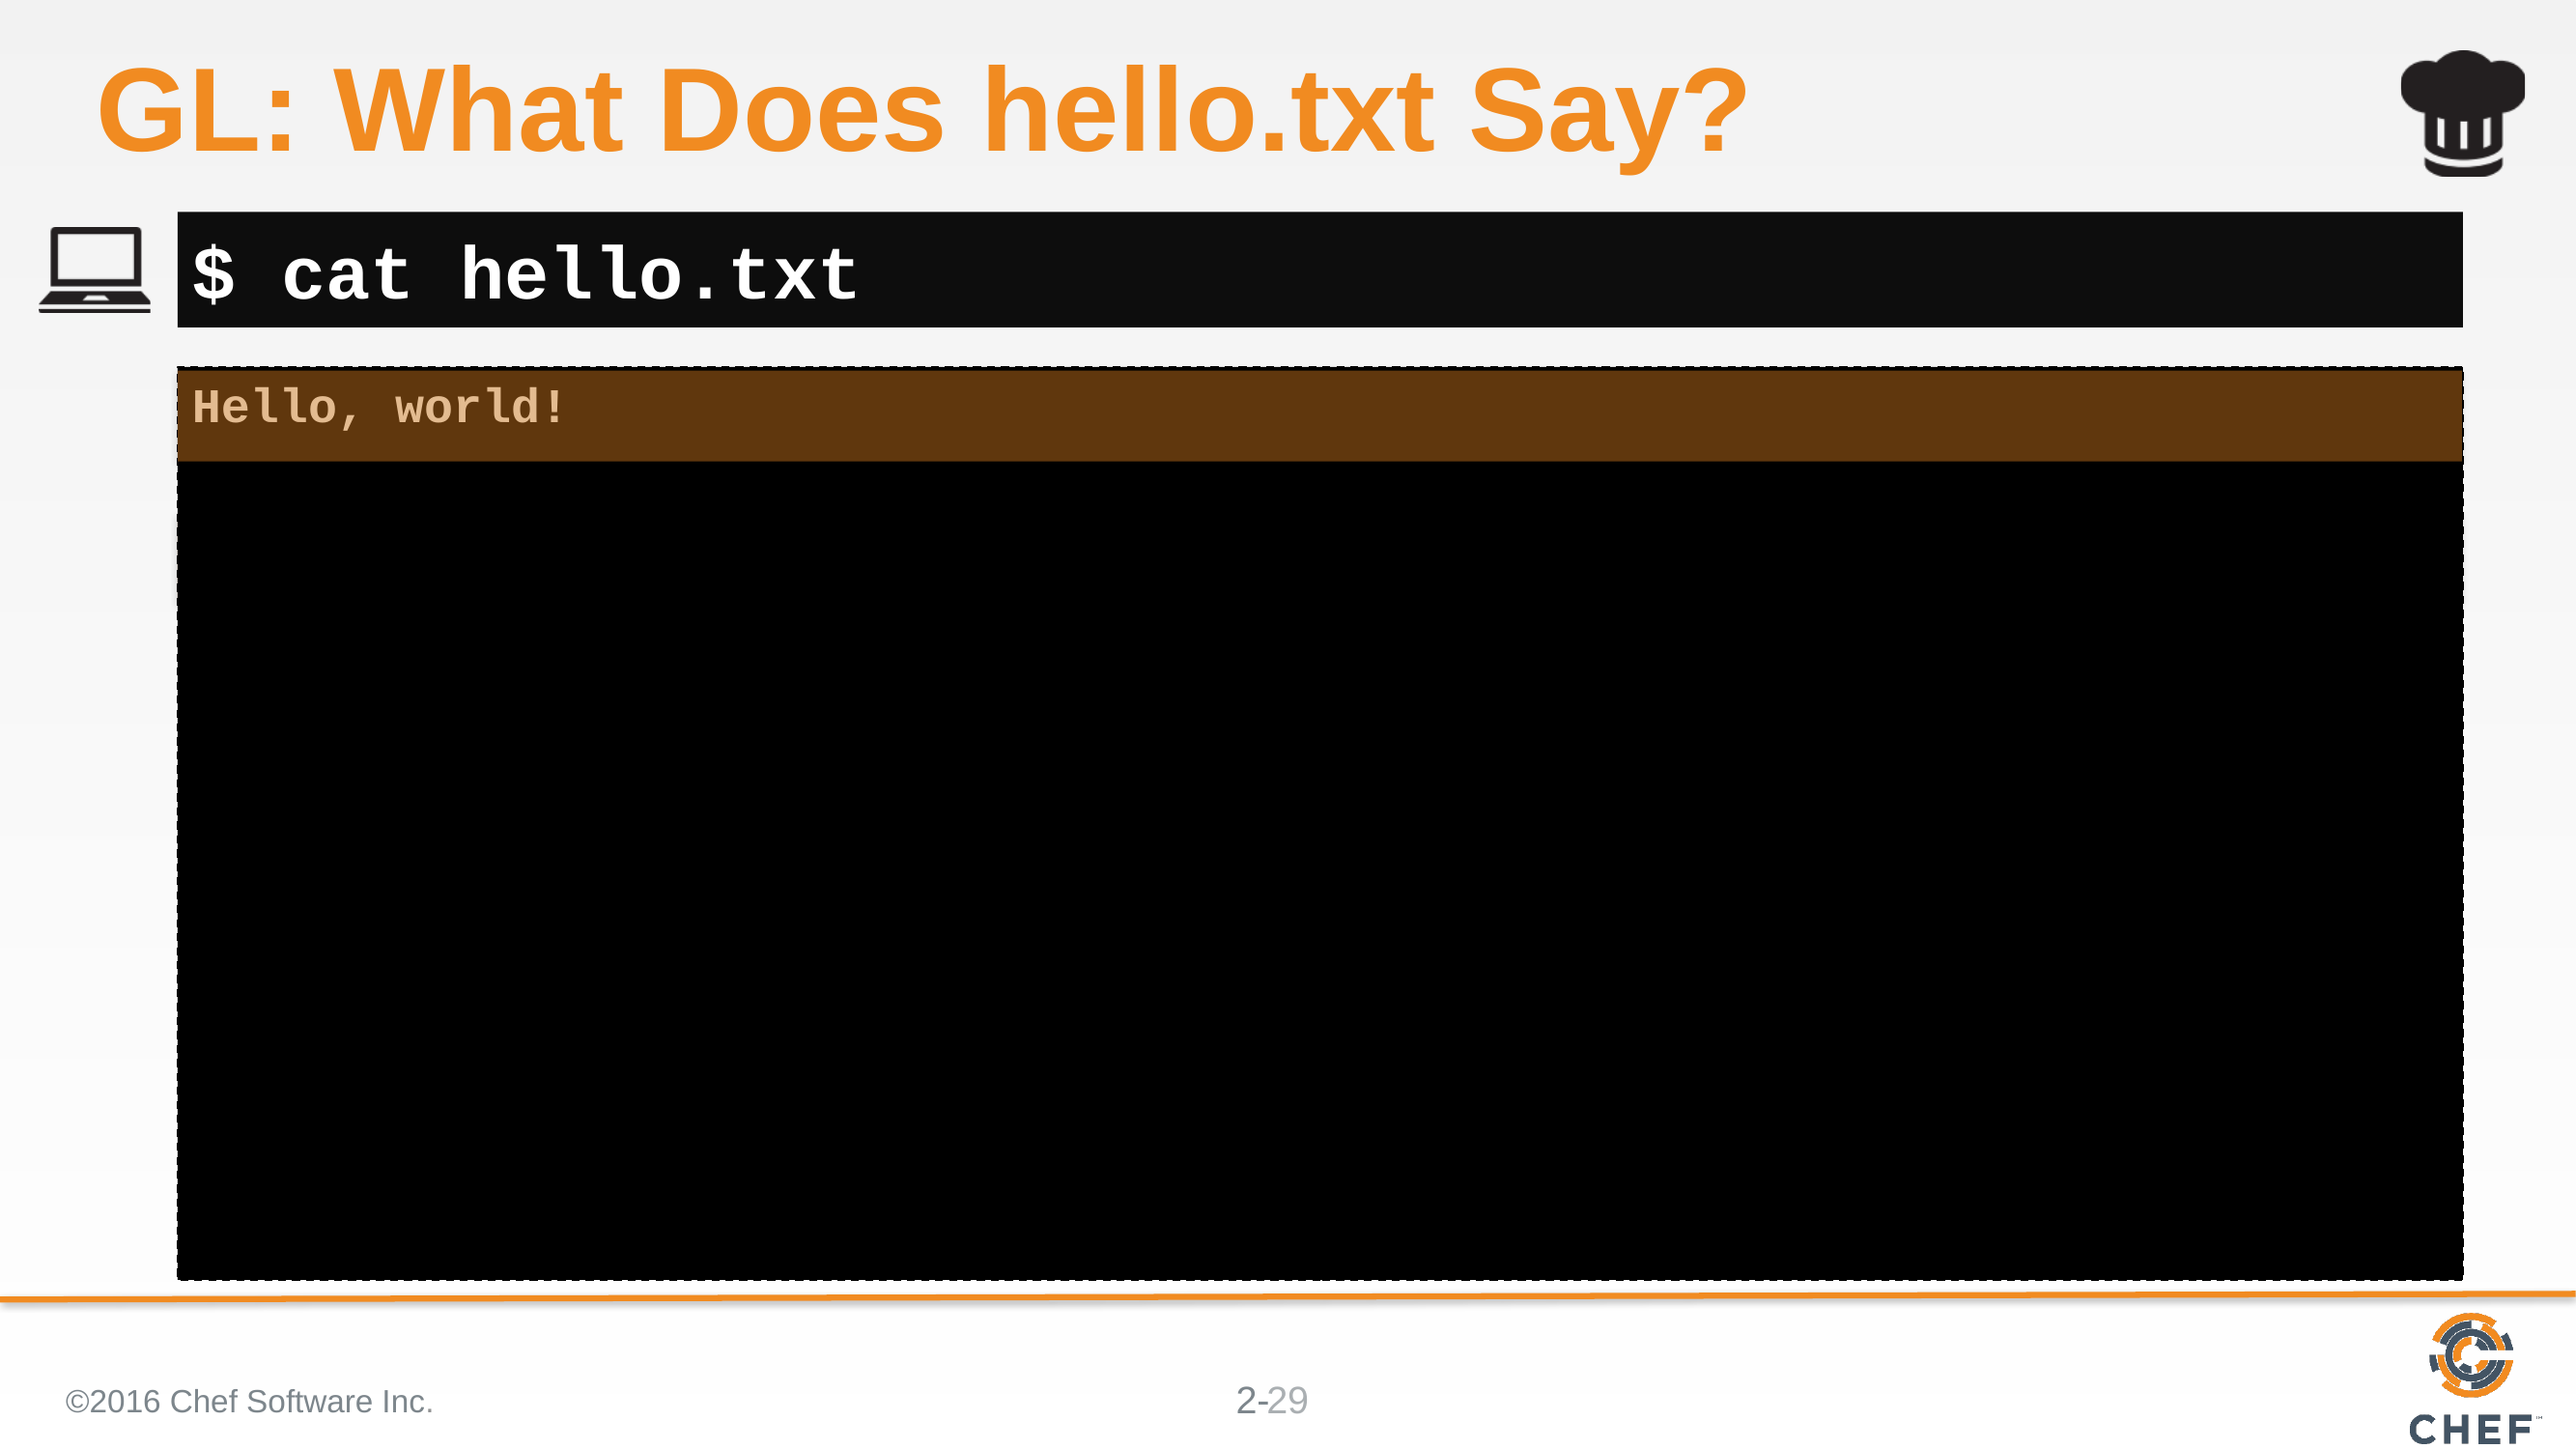

# GL: What Does hello.txt Say?
$ cat hello.txt
Hello, world!

©2016 Chef Software Inc.
29